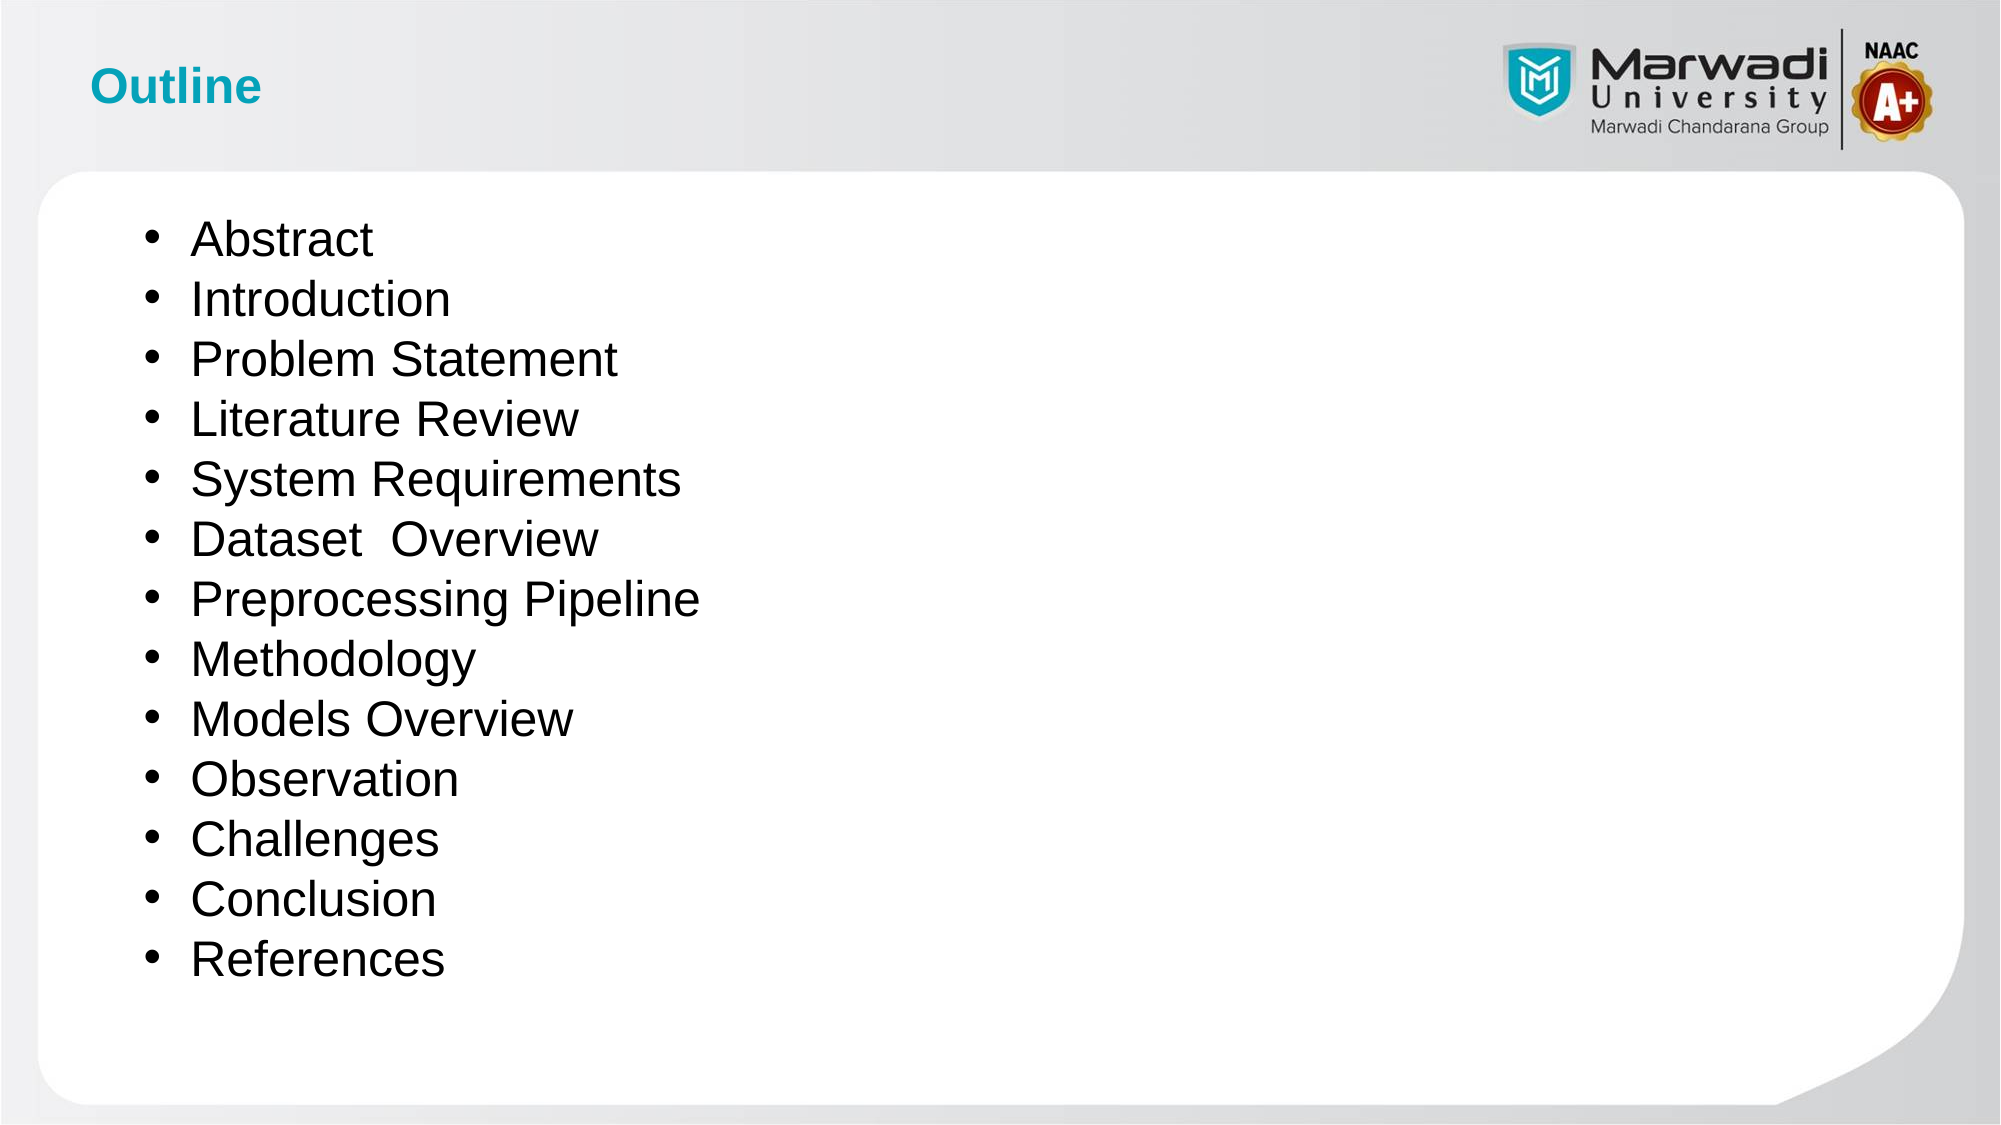

# Outline
Abstract
Introduction
Problem Statement
Literature Review
System Requirements
Dataset  Overview
Preprocessing Pipeline
Methodology
Models Overview
Observation
Challenges
Conclusion
References